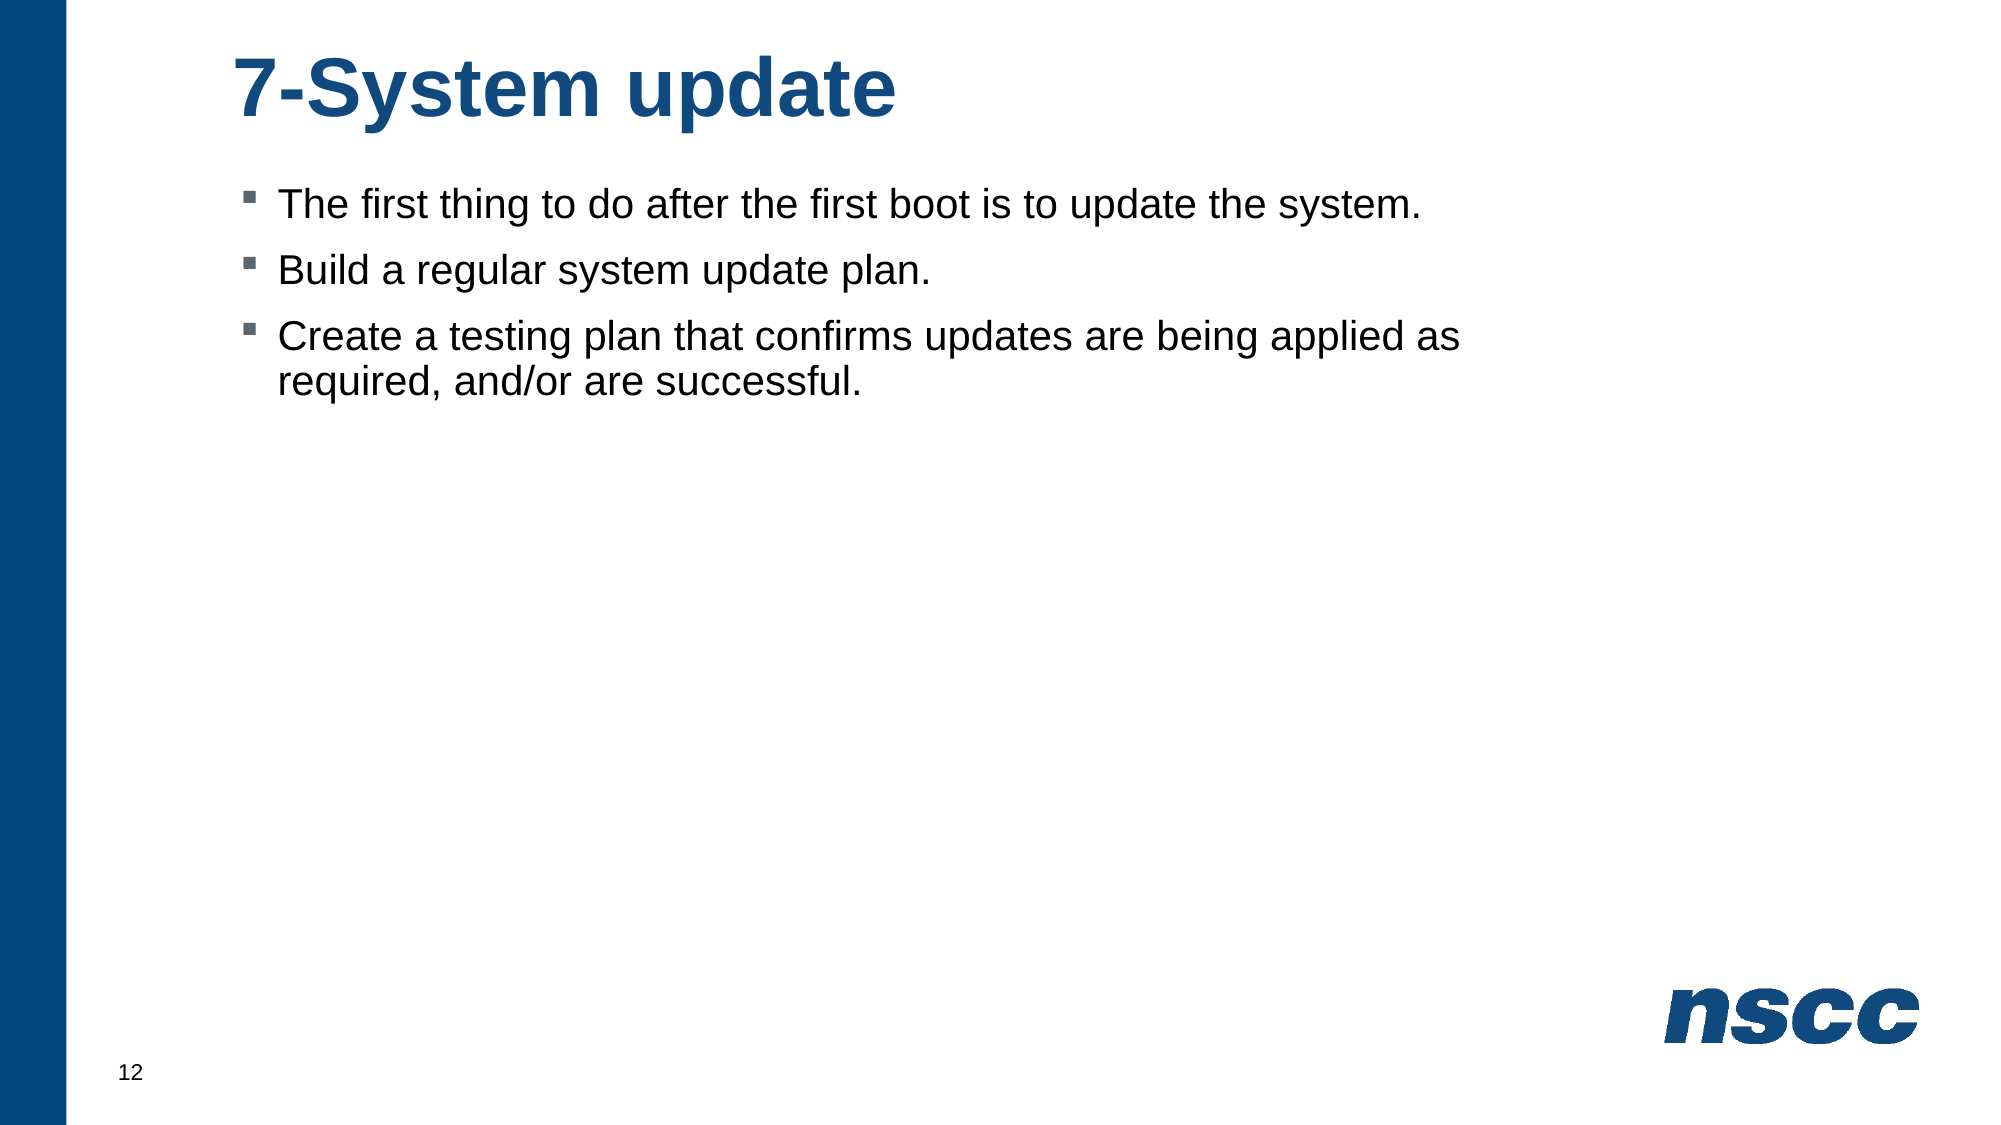

# 7-System update
The first thing to do after the first boot is to update the system.
Build a regular system update plan.
Create a testing plan that confirms updates are being applied as required, and/or are successful.
12